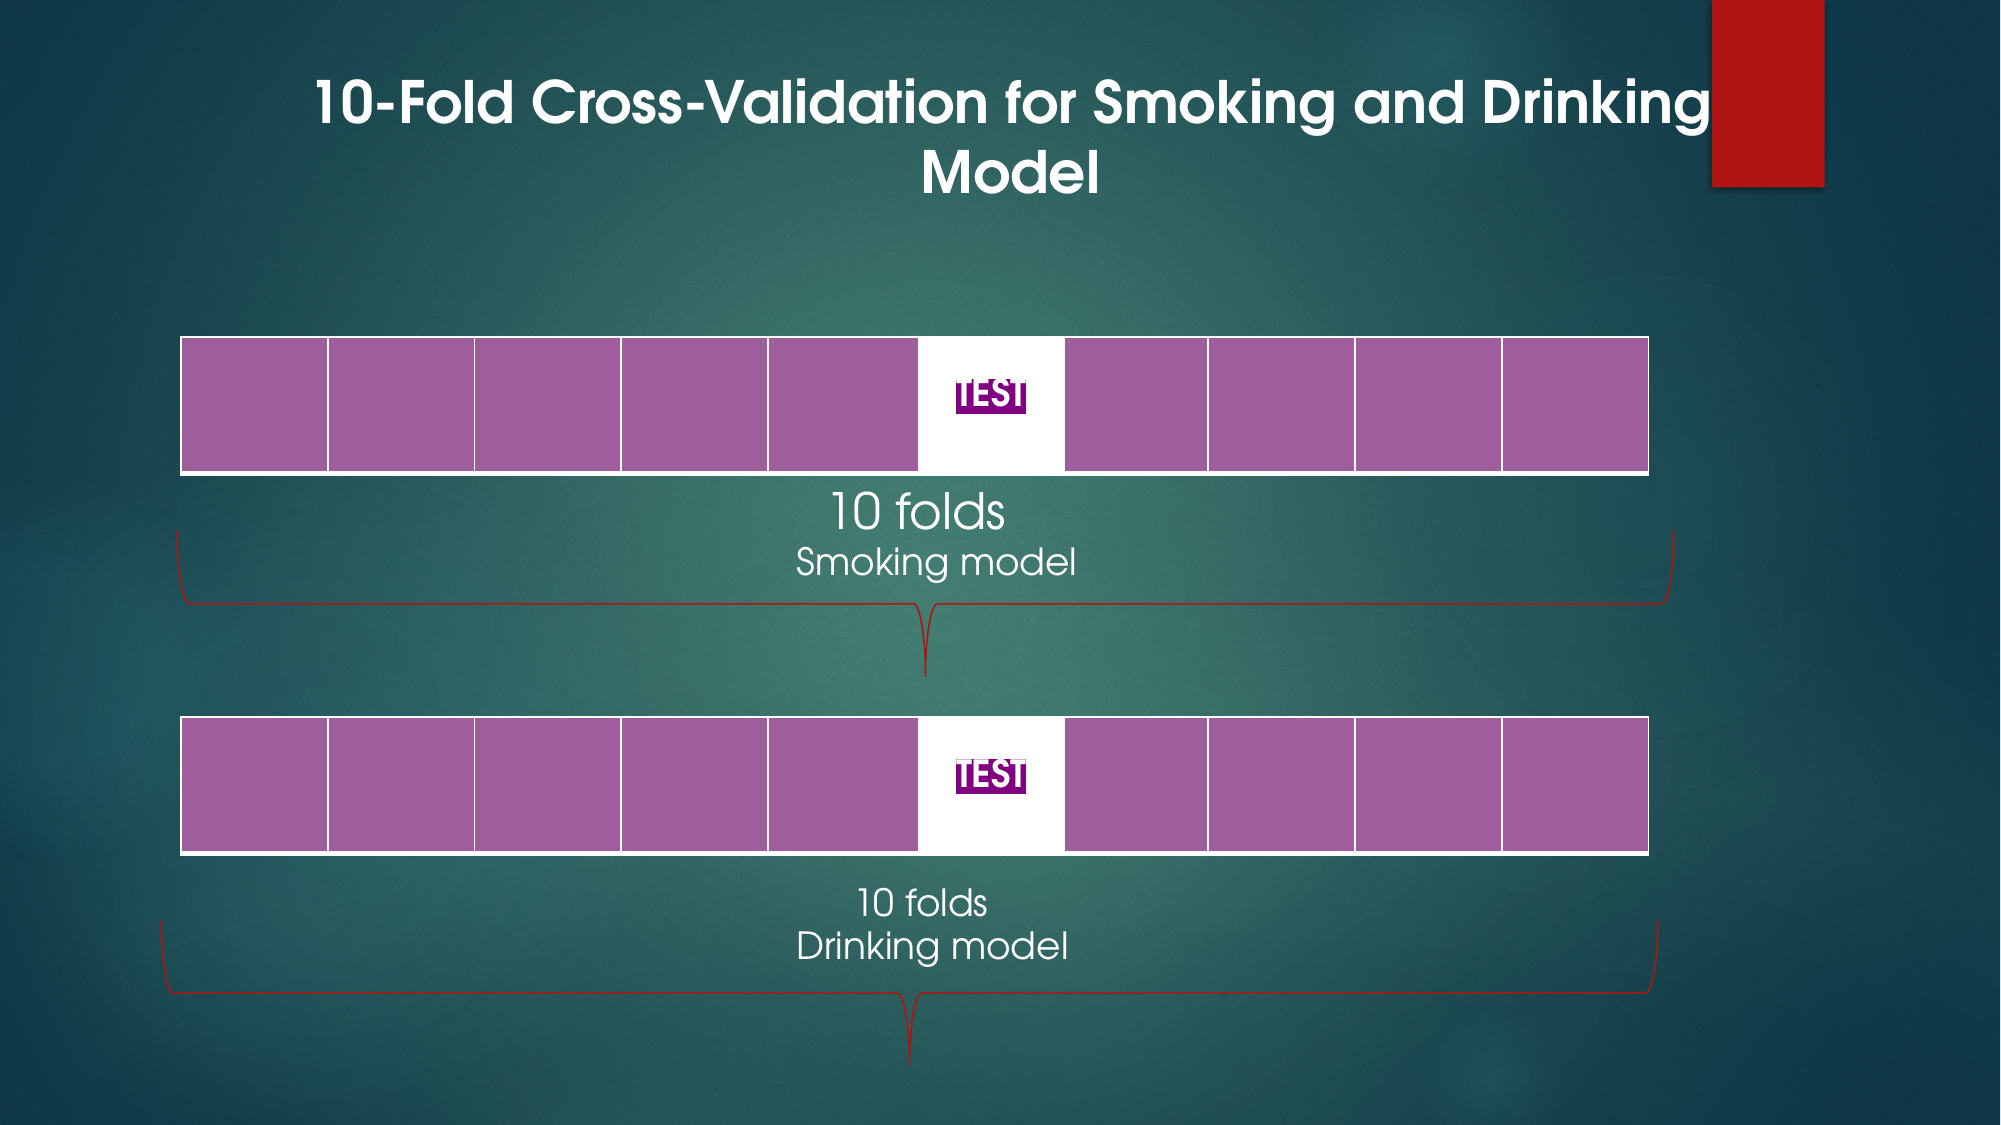

# 10-Fold Cross-Validation for Smoking and Drinking Model

|  |  |  |  |  | TEST |  |  |  |  |
| --- | --- | --- | --- | --- | --- | --- | --- | --- | --- |
   10 folds
Smoking model
|  |  |  |  |  | TEST |  |  |  |  |
| --- | --- | --- | --- | --- | --- | --- | --- | --- | --- |
10 folds
Drinking model